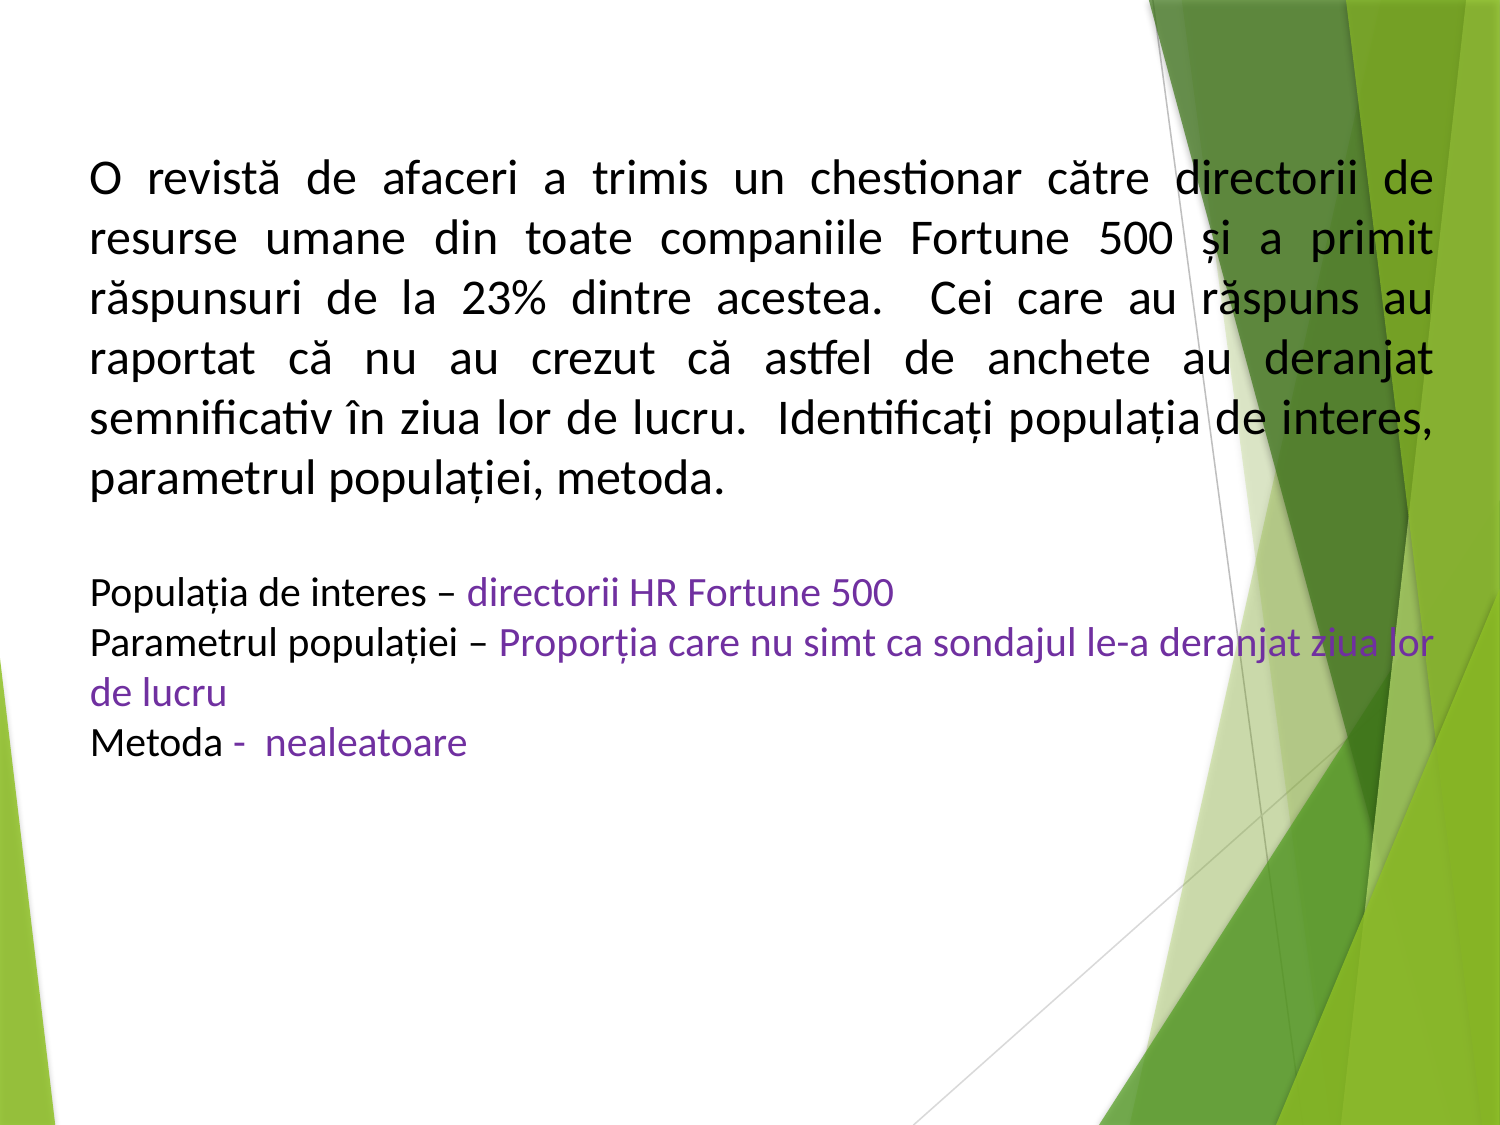

O revistă de afaceri a trimis un chestionar către directorii de resurse umane din toate companiile Fortune 500 și a primit răspunsuri de la 23% dintre acestea.  Cei care au răspuns au raportat că nu au crezut că astfel de anchete au deranjat semnificativ în ziua lor de lucru.  Identificați populația de interes, parametrul populației, metoda.

Populația de interes – directorii HR Fortune 500
Parametrul populației – Proporția care nu simt ca sondajul le-a deranjat ziua lor de lucru
Metoda -  nealeatoare